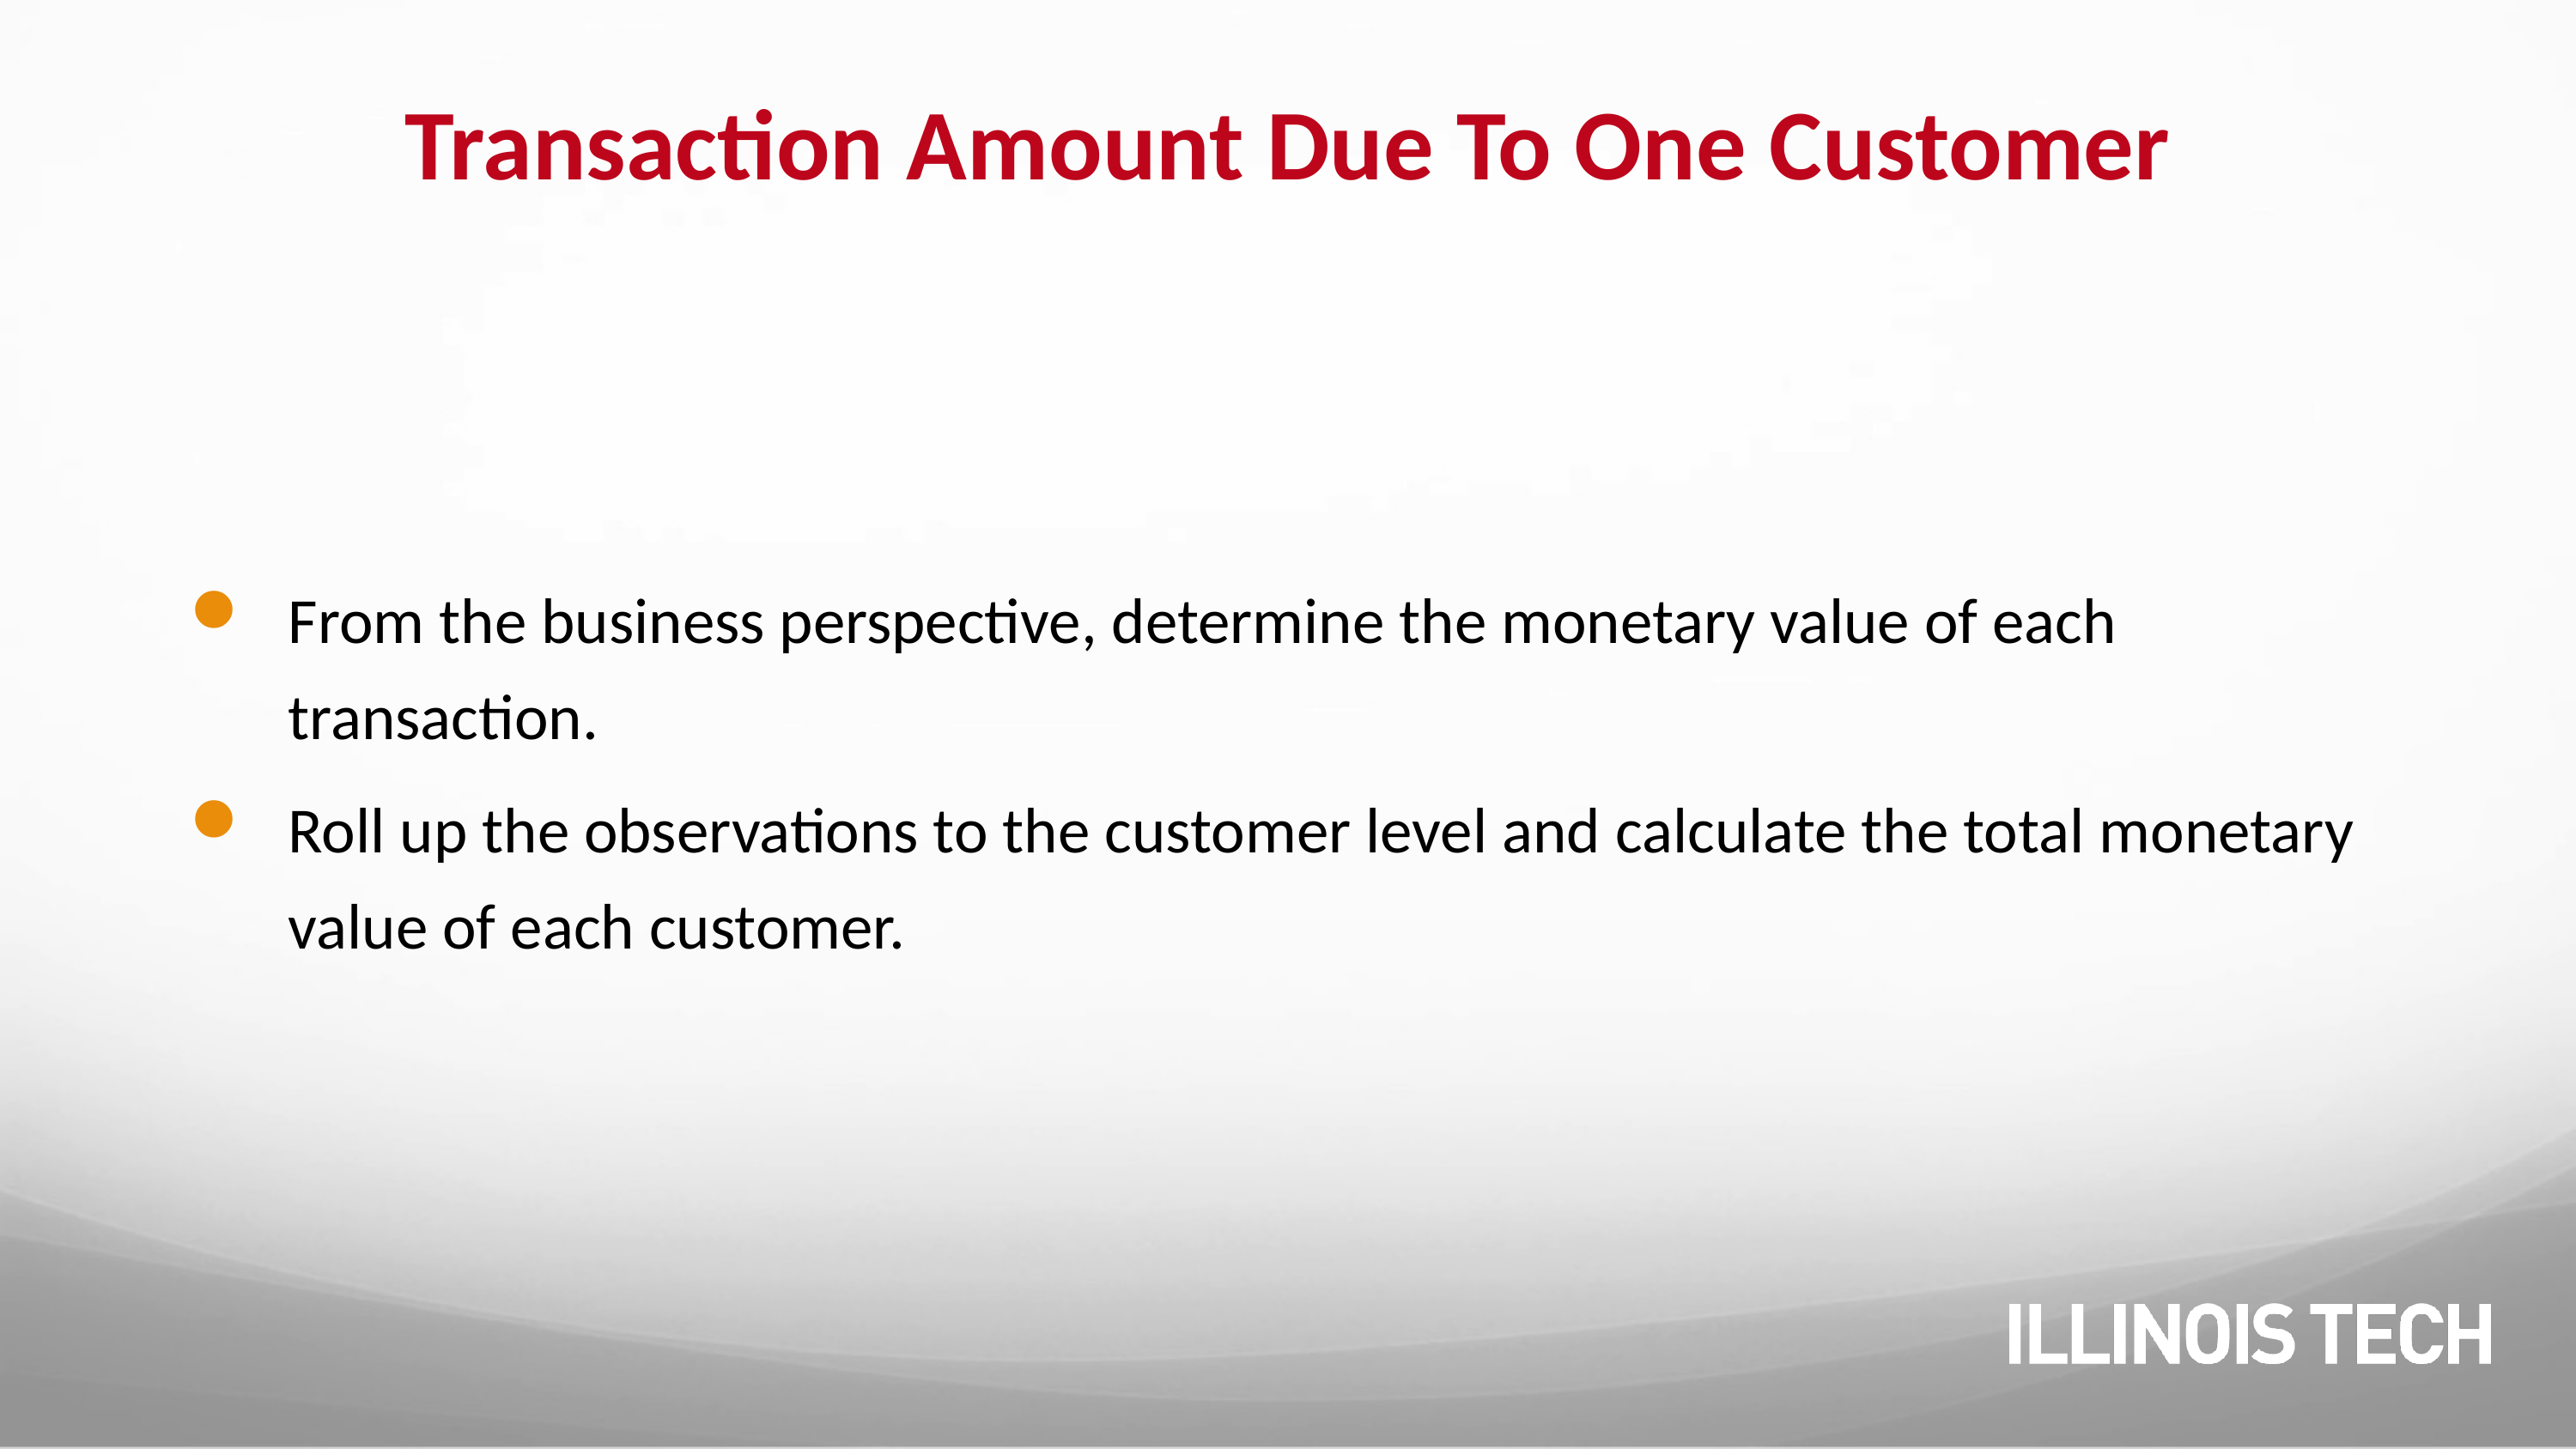

# Transaction Amount Due To One Customer
From the business perspective, determine the monetary value of each transaction.
Roll up the observations to the customer level and calculate the total monetary value of each customer.